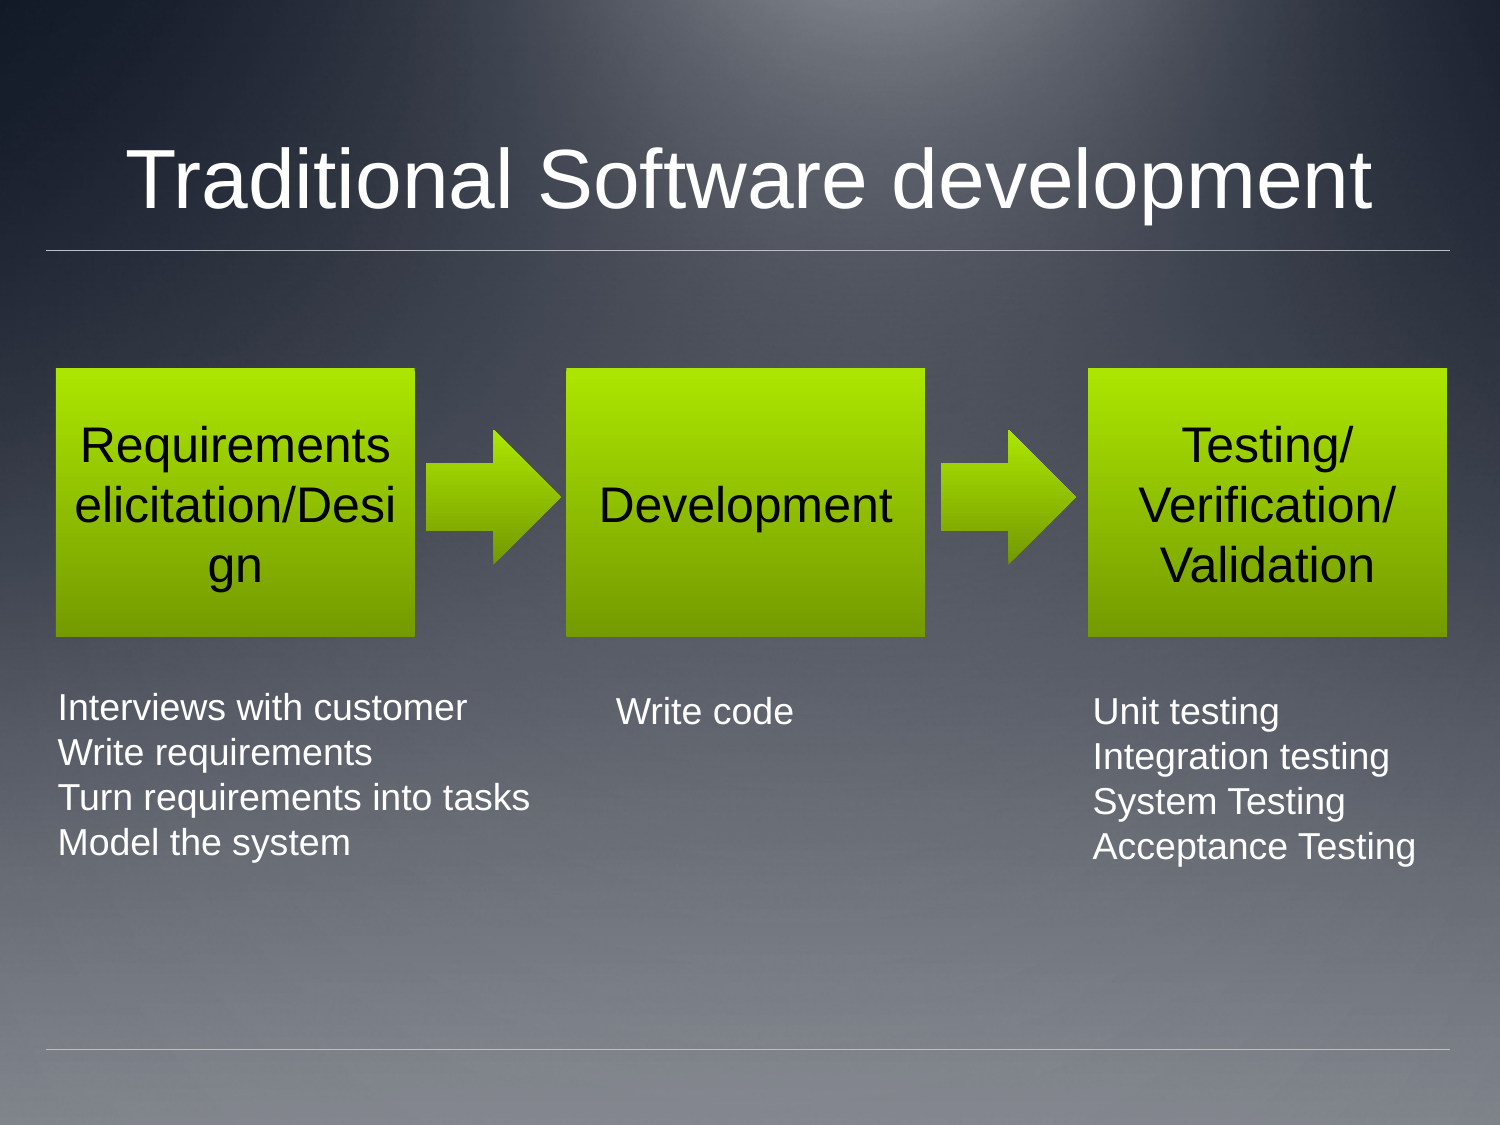

# Traditional Software development

Requirements elicitation/Design
Development
Testing/Verification/Validation

Interviews with customer
Write requirements
Turn requirements into tasks
Model the system
Write code
Unit testing
Integration testing
System Testing
Acceptance Testing